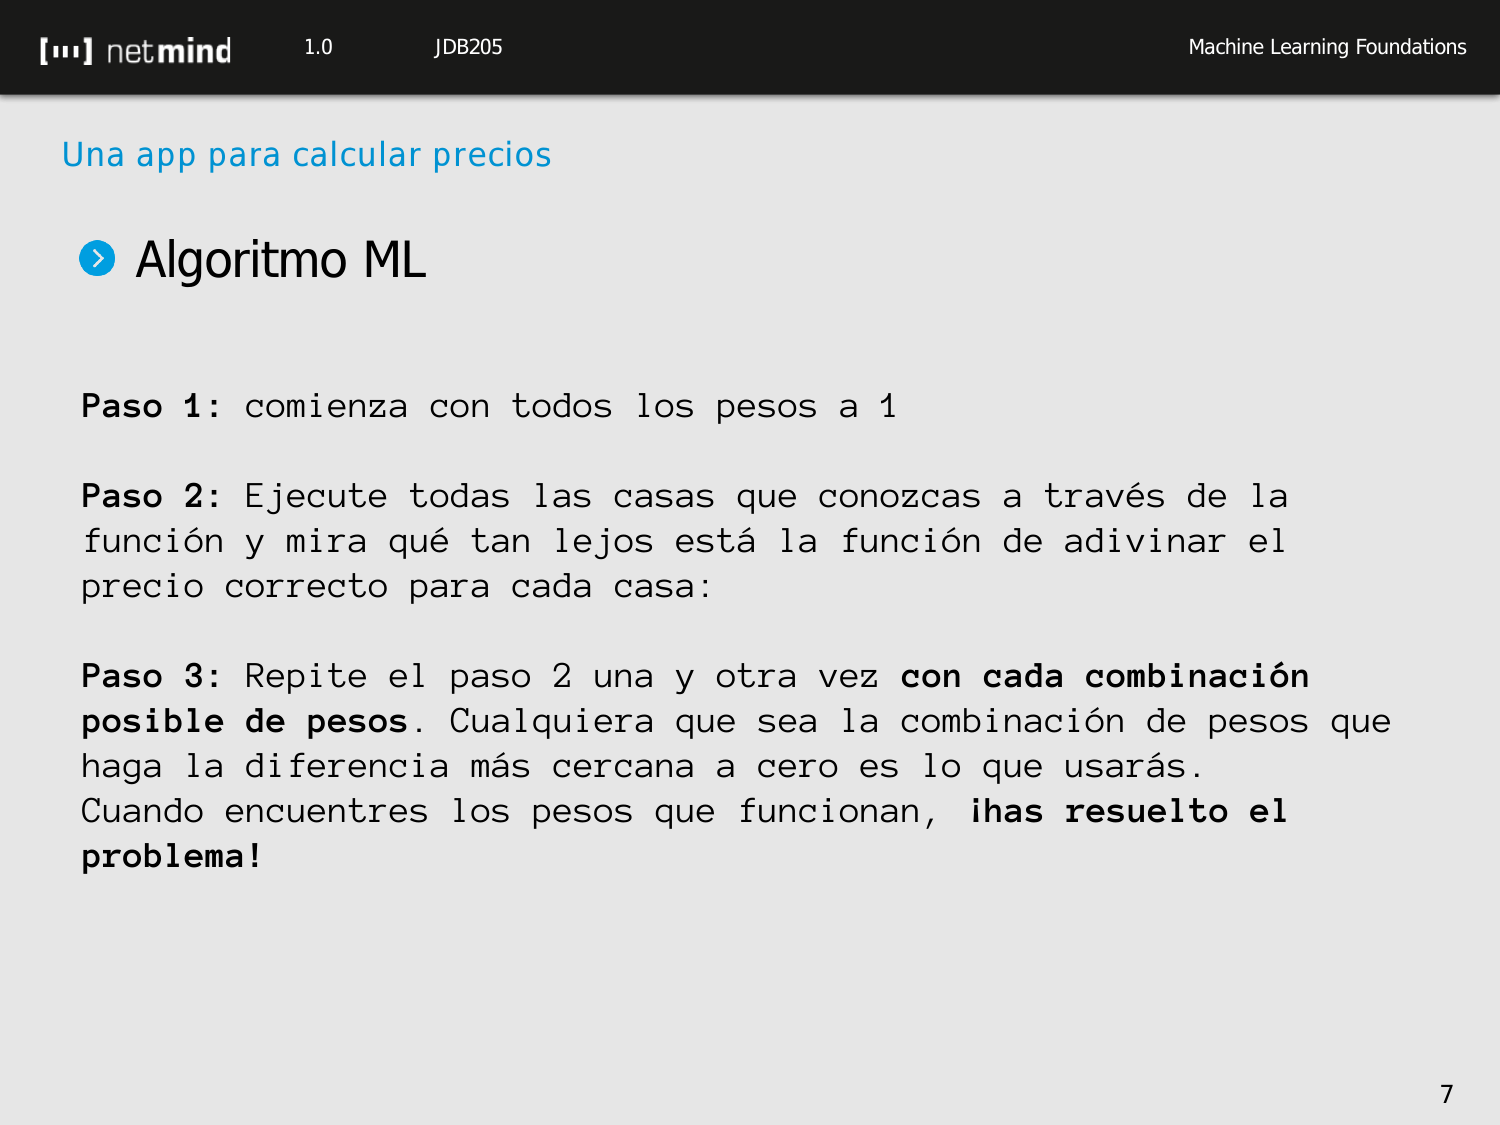

Una app para calcular precios
Algoritmo ML
Paso 1: comienza con todos los pesos a 1

Paso 2: Ejecute todas las casas que conozcas a través de la función y mira qué tan lejos está la función de adivinar el precio correcto para cada casa:

Paso 3: Repite el paso 2 una y otra vez con cada combinación posible de pesos. Cualquiera que sea la combinación de pesos que haga la diferencia más cercana a cero es lo que usarás.
Cuando encuentres los pesos que funcionan, ¡has resuelto el problema!

7